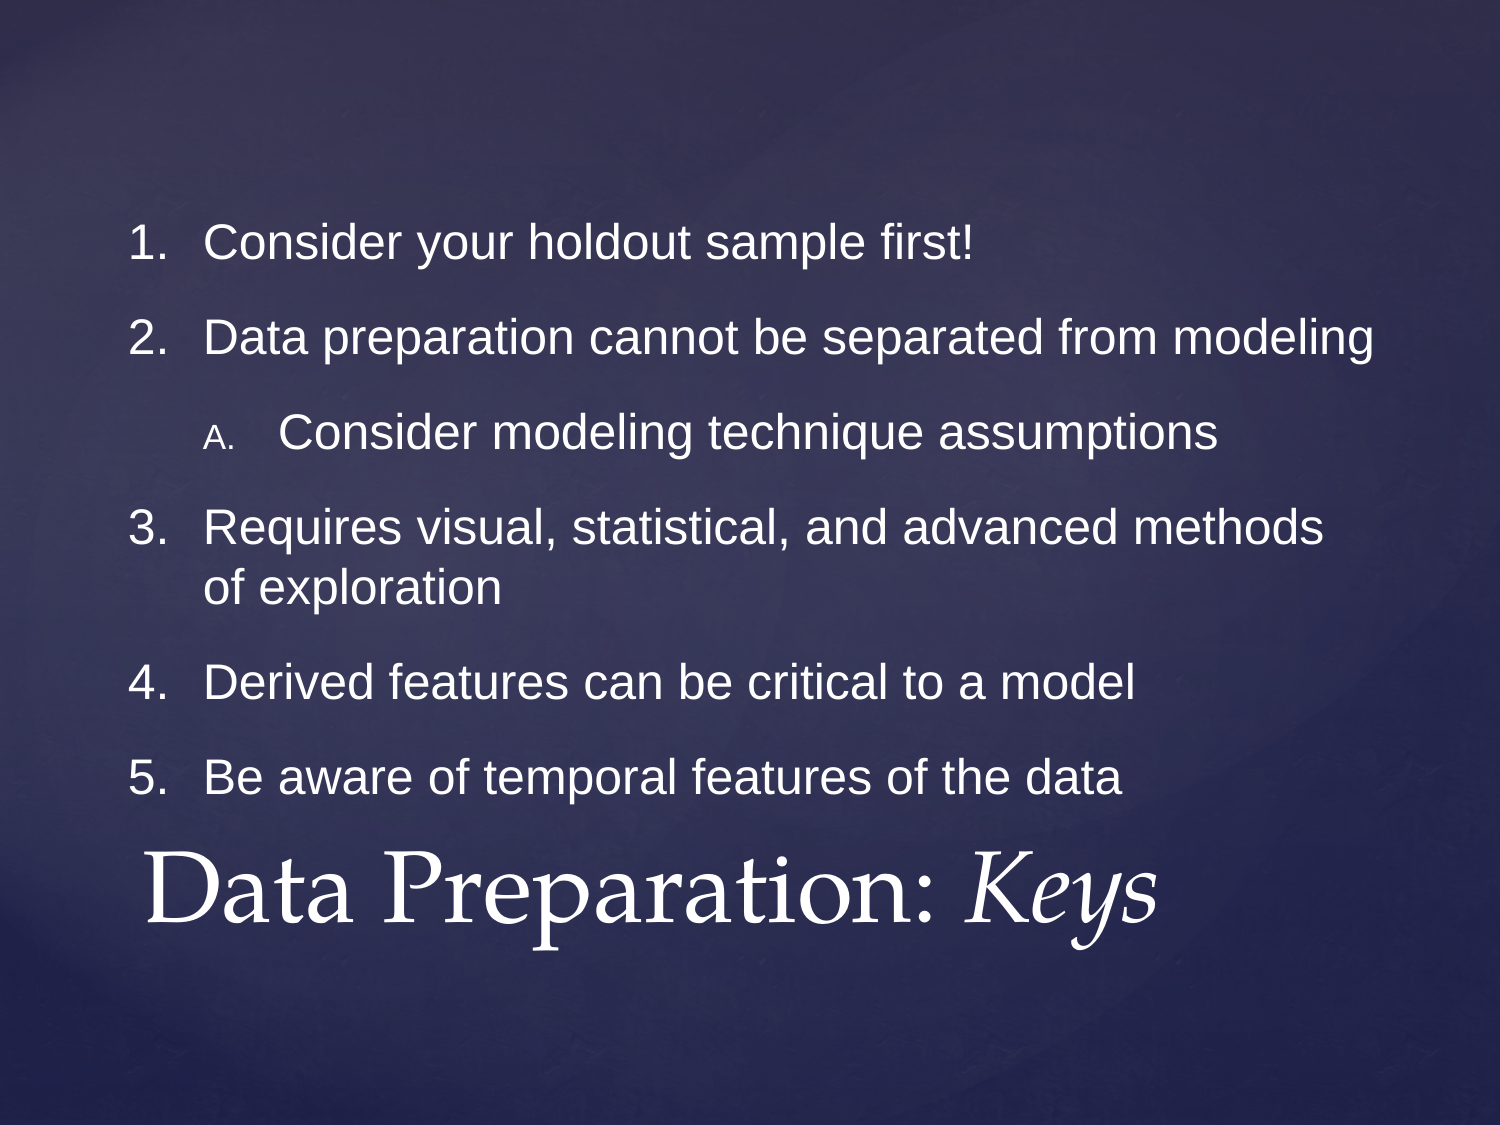

Consider your holdout sample first!
Data preparation cannot be separated from modeling
Consider modeling technique assumptions
Requires visual, statistical, and advanced methods of exploration
Derived features can be critical to a model
Be aware of temporal features of the data
# Data Preparation: Keys